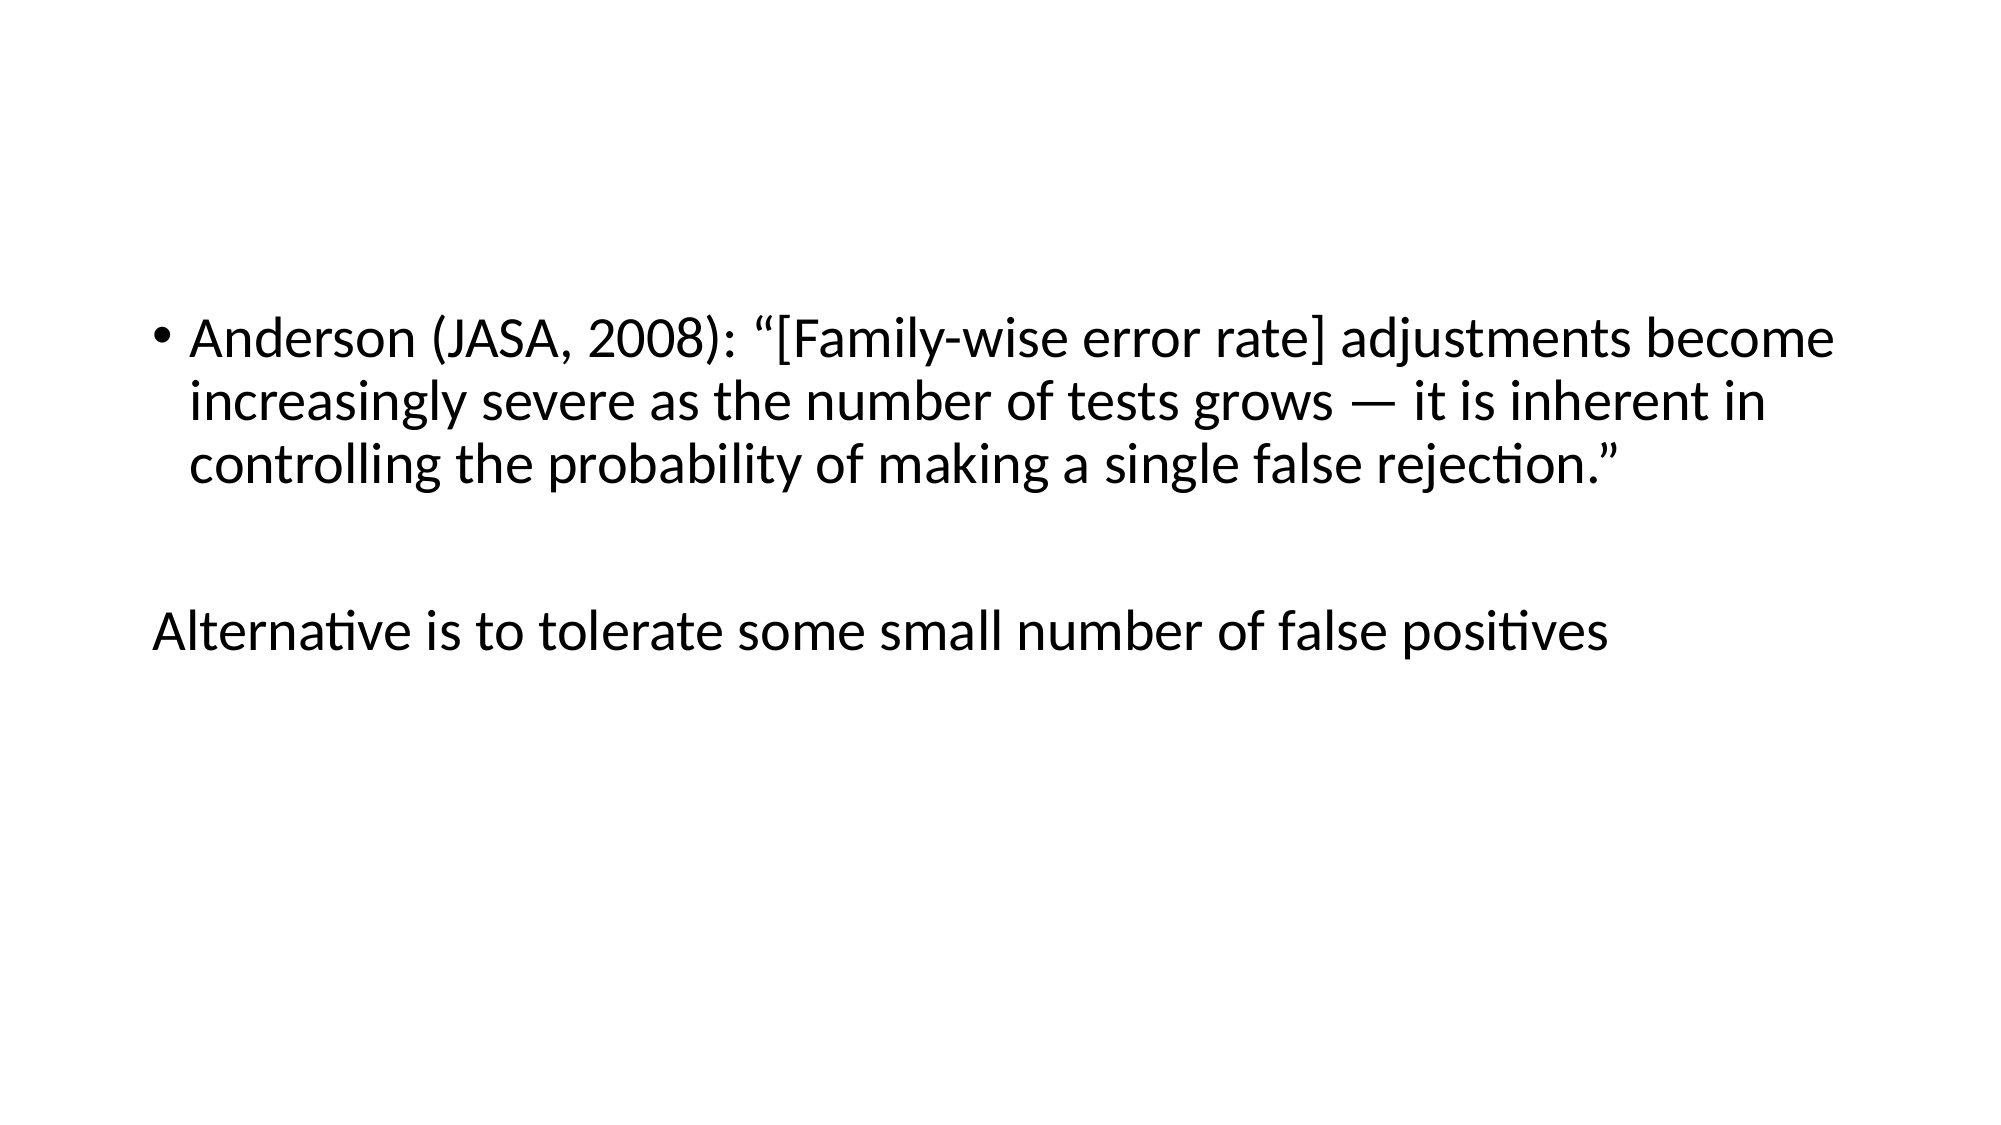

Anderson (JASA, 2008): “[Family-wise error rate] adjustments become increasingly severe as the number of tests grows — it is inherent in controlling the probability of making a single false rejection.”

Alternative is to tolerate some small number of false positives